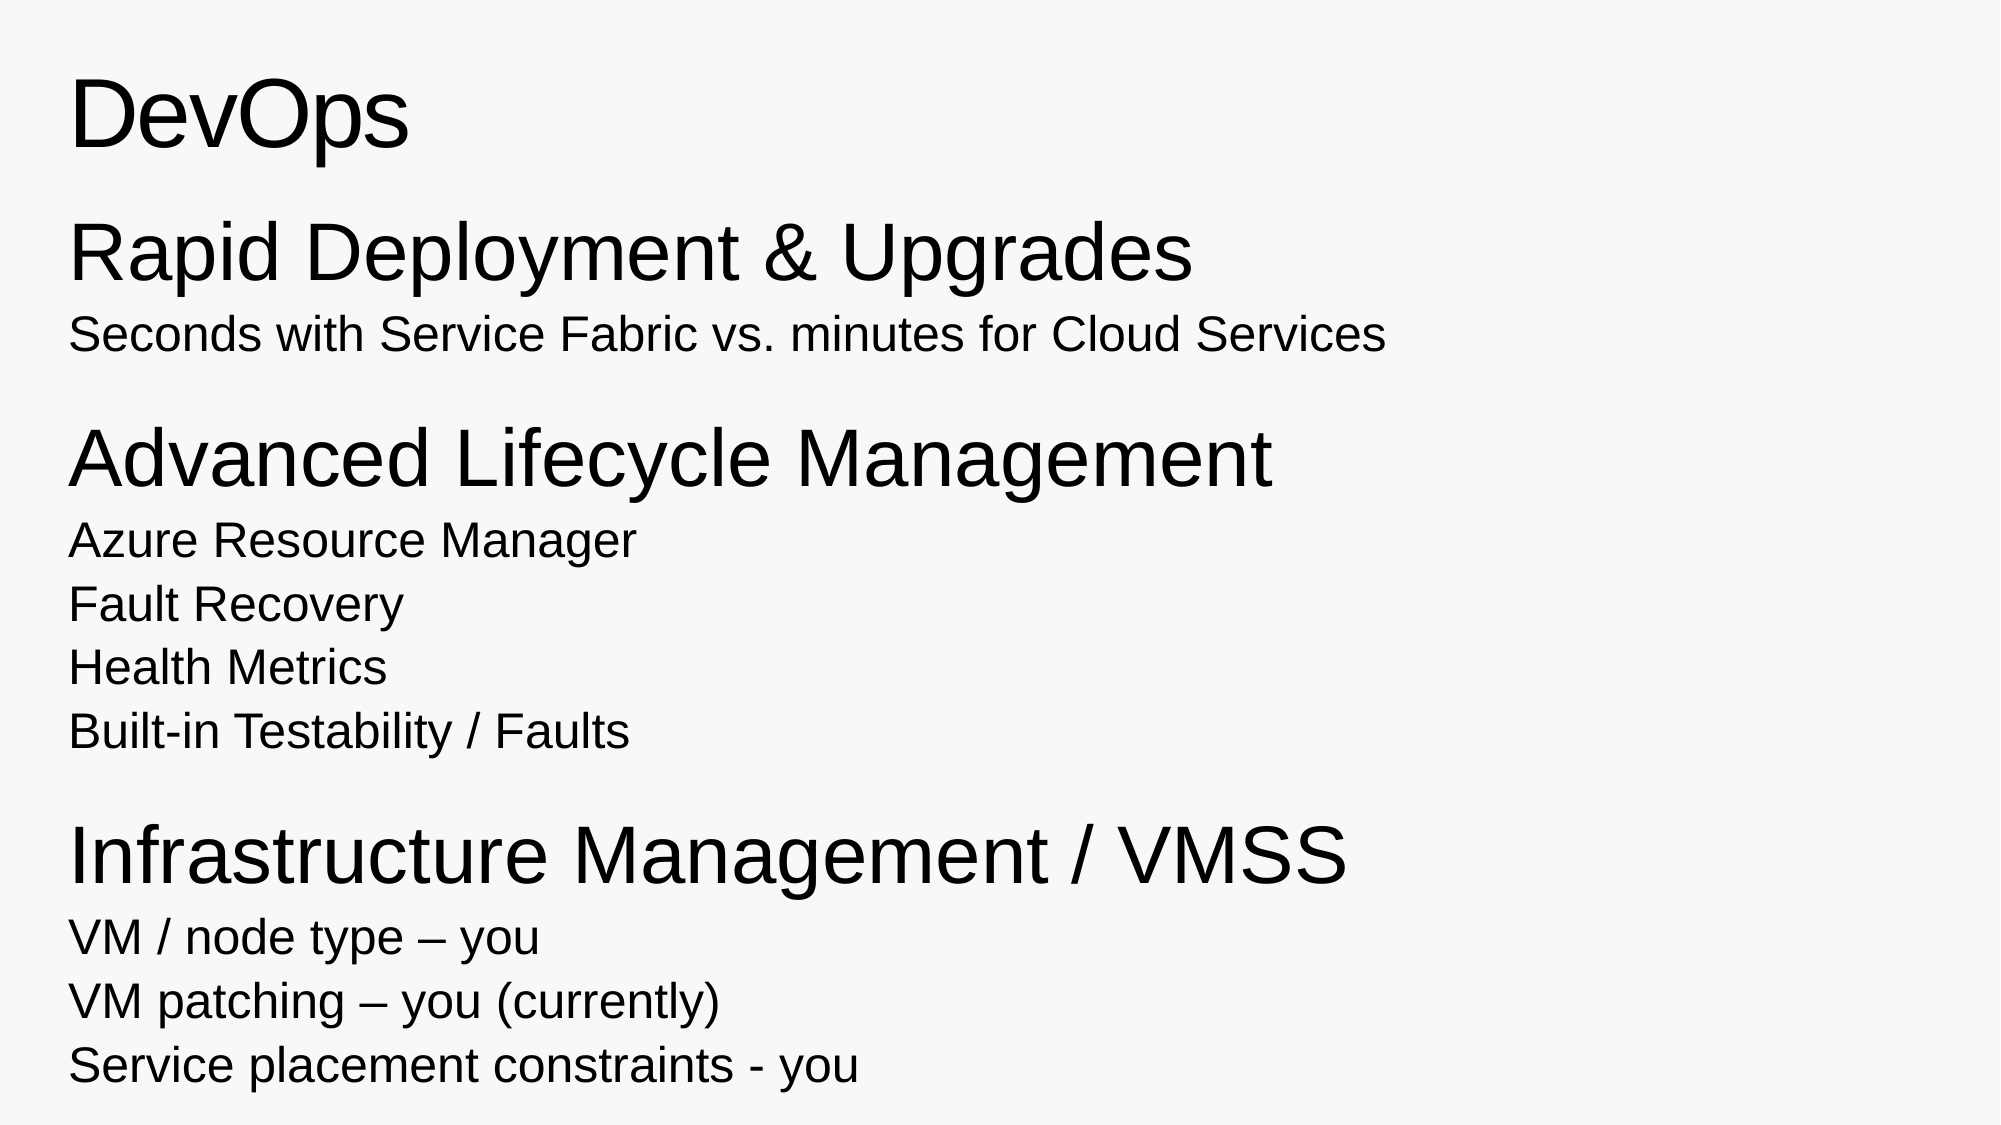

# DevOps
Rapid Deployment & Upgrades
Seconds with Service Fabric vs. minutes for Cloud Services

Advanced Lifecycle Management
Azure Resource Manager
Fault Recovery
Health Metrics
Built-in Testability / Faults

Infrastructure Management / VMSS
VM / node type – you
VM patching – you (currently)
Service placement constraints - you